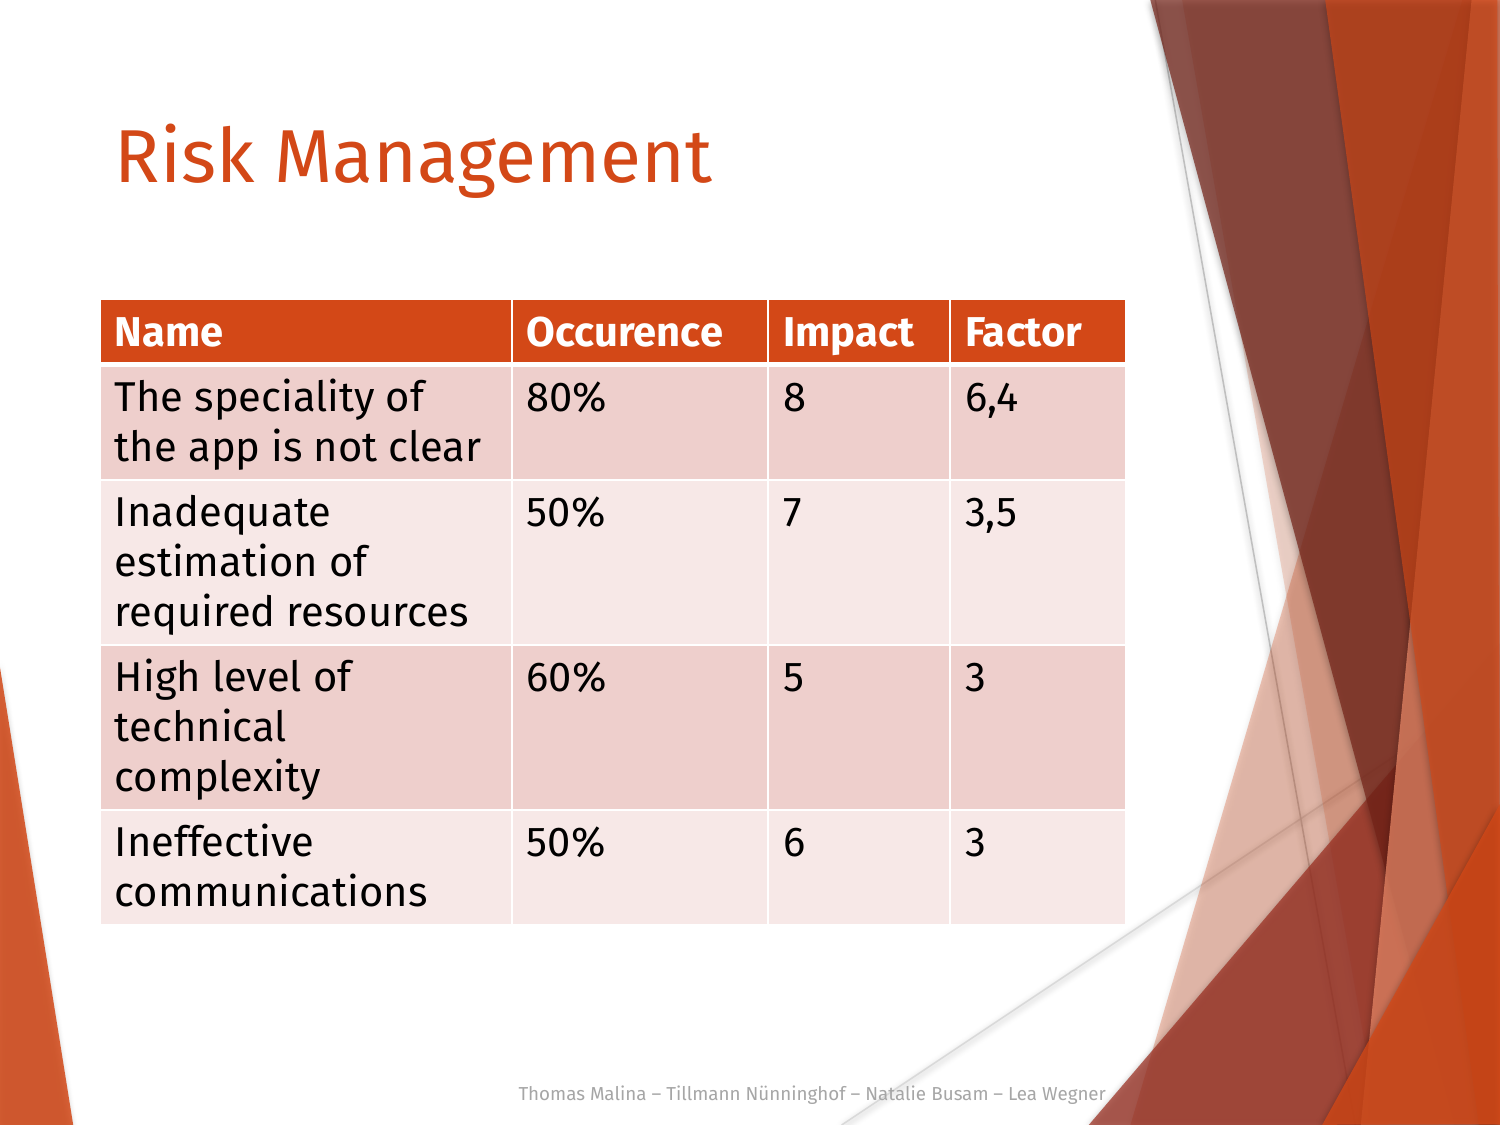

Risk Management
| Name | Occurence | Impact | Factor |
| --- | --- | --- | --- |
| The speciality of the app is not clear | 80% | 8 | 6,4 |
| Inadequate estimation of required resources | 50% | 7 | 3,5 |
| High level of technical complexity | 60% | 5 | 3 |
| Ineffective communications | 50% | 6 | 3 |

Thomas Malina – Tillmann Nünninghof – Natalie Busam – Lea Wegner